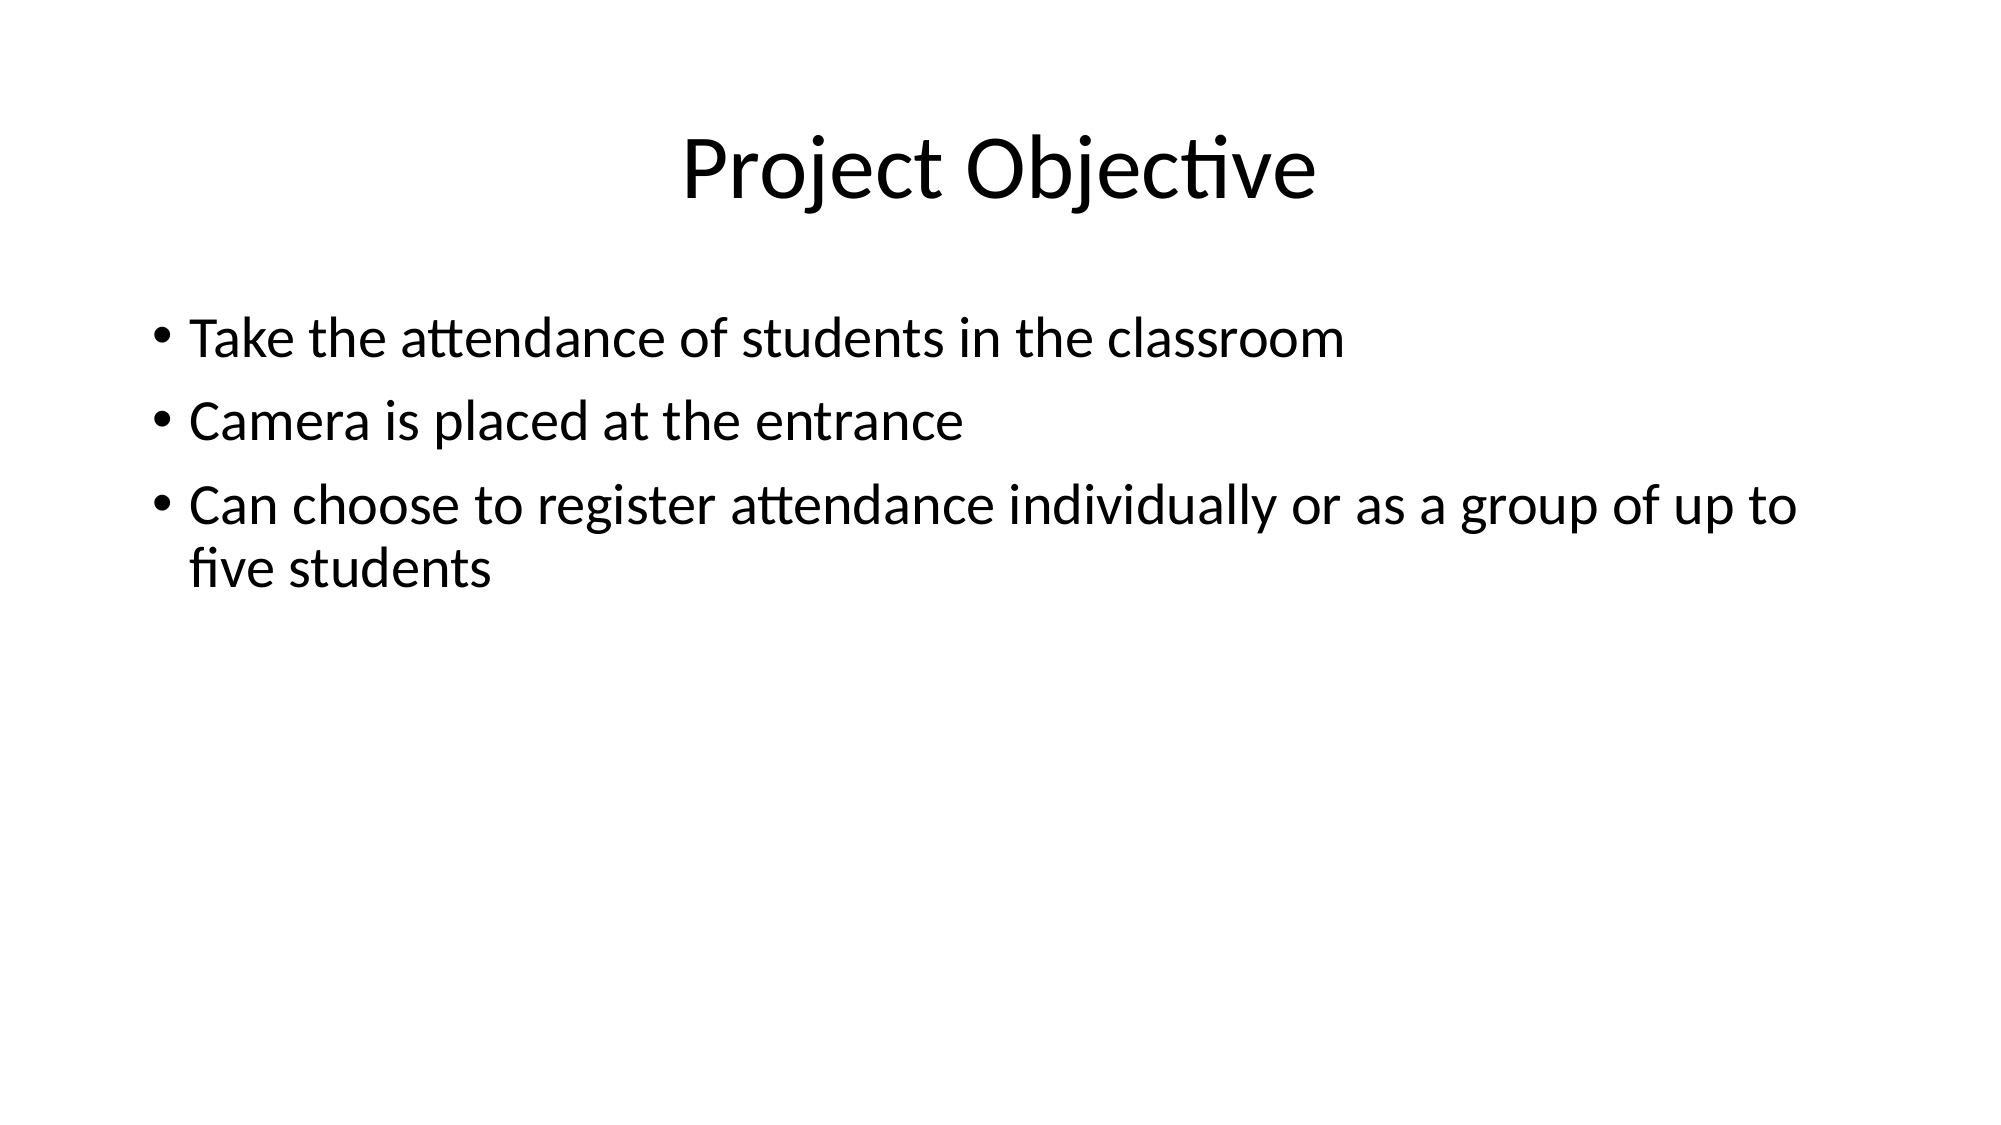

# Project Objective
Take the attendance of students in the classroom
Camera is placed at the entrance
Can choose to register attendance individually or as a group of up to five students